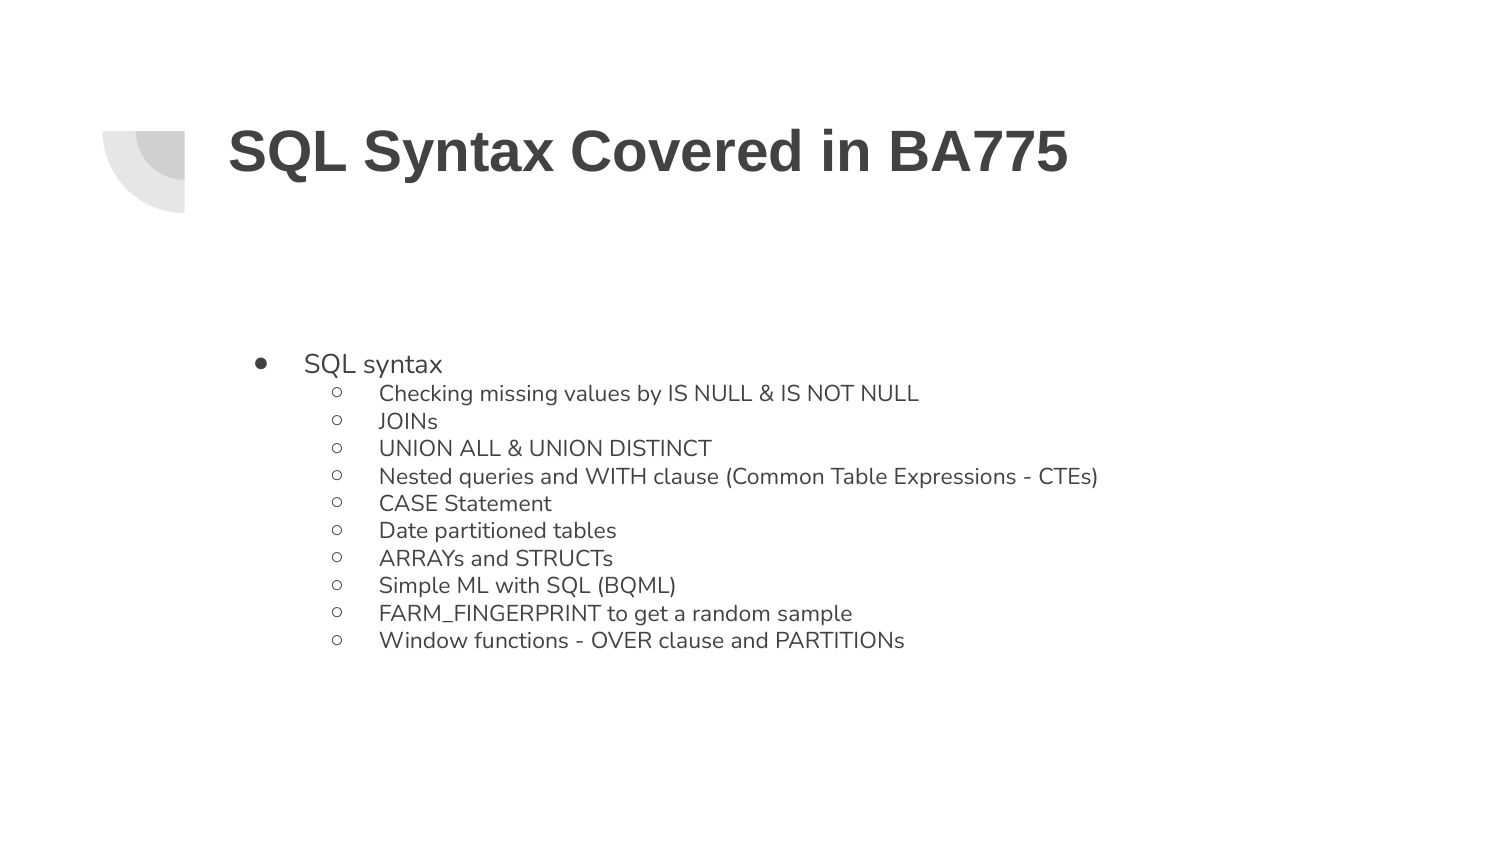

# SQL Syntax Covered in BA775
SQL syntax
Checking missing values by IS NULL & IS NOT NULL
JOINs
UNION ALL & UNION DISTINCT
Nested queries and WITH clause (Common Table Expressions - CTEs)
CASE Statement
Date partitioned tables
ARRAYs and STRUCTs
Simple ML with SQL (BQML)
FARM_FINGERPRINT to get a random sample
Window functions - OVER clause and PARTITIONs